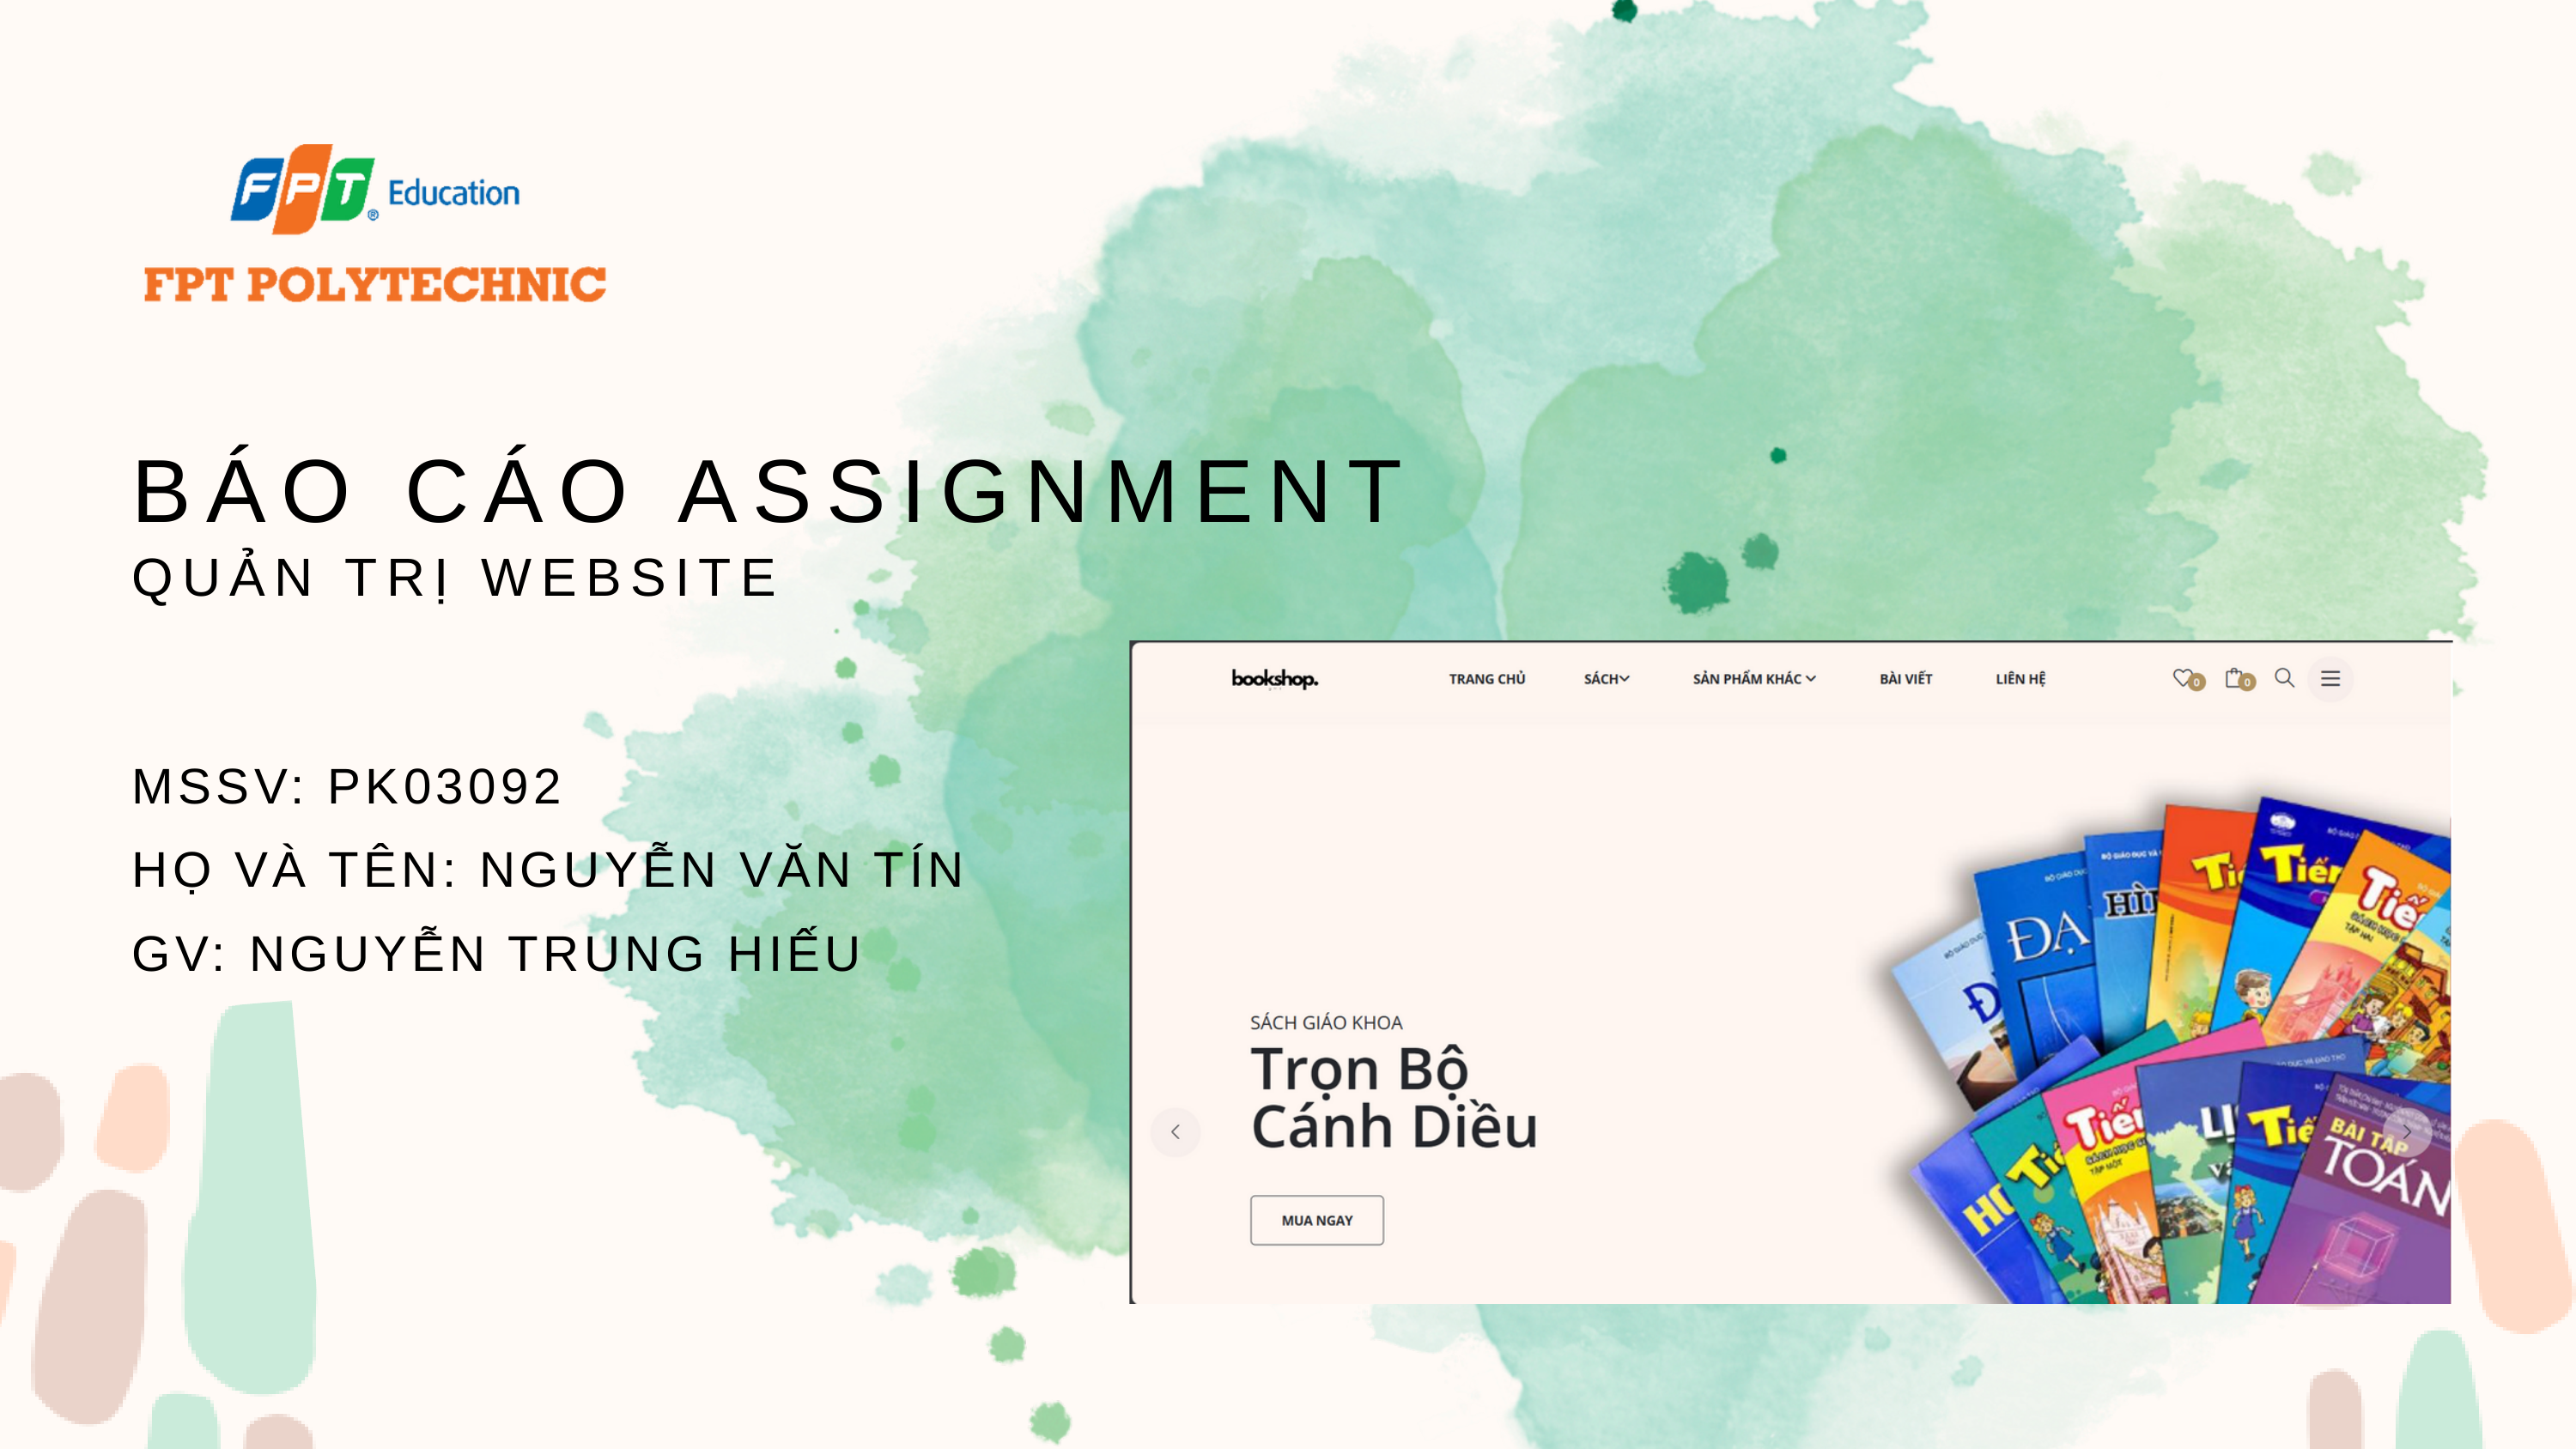

BÁO CÁO ASSIGNMENT
QUẢN TRỊ WEBSITE

MSSV: PK03092
HỌ VÀ TÊN: NGUYỄN VĂN TÍN
GV: NGUYỄN TRUNG HIẾU